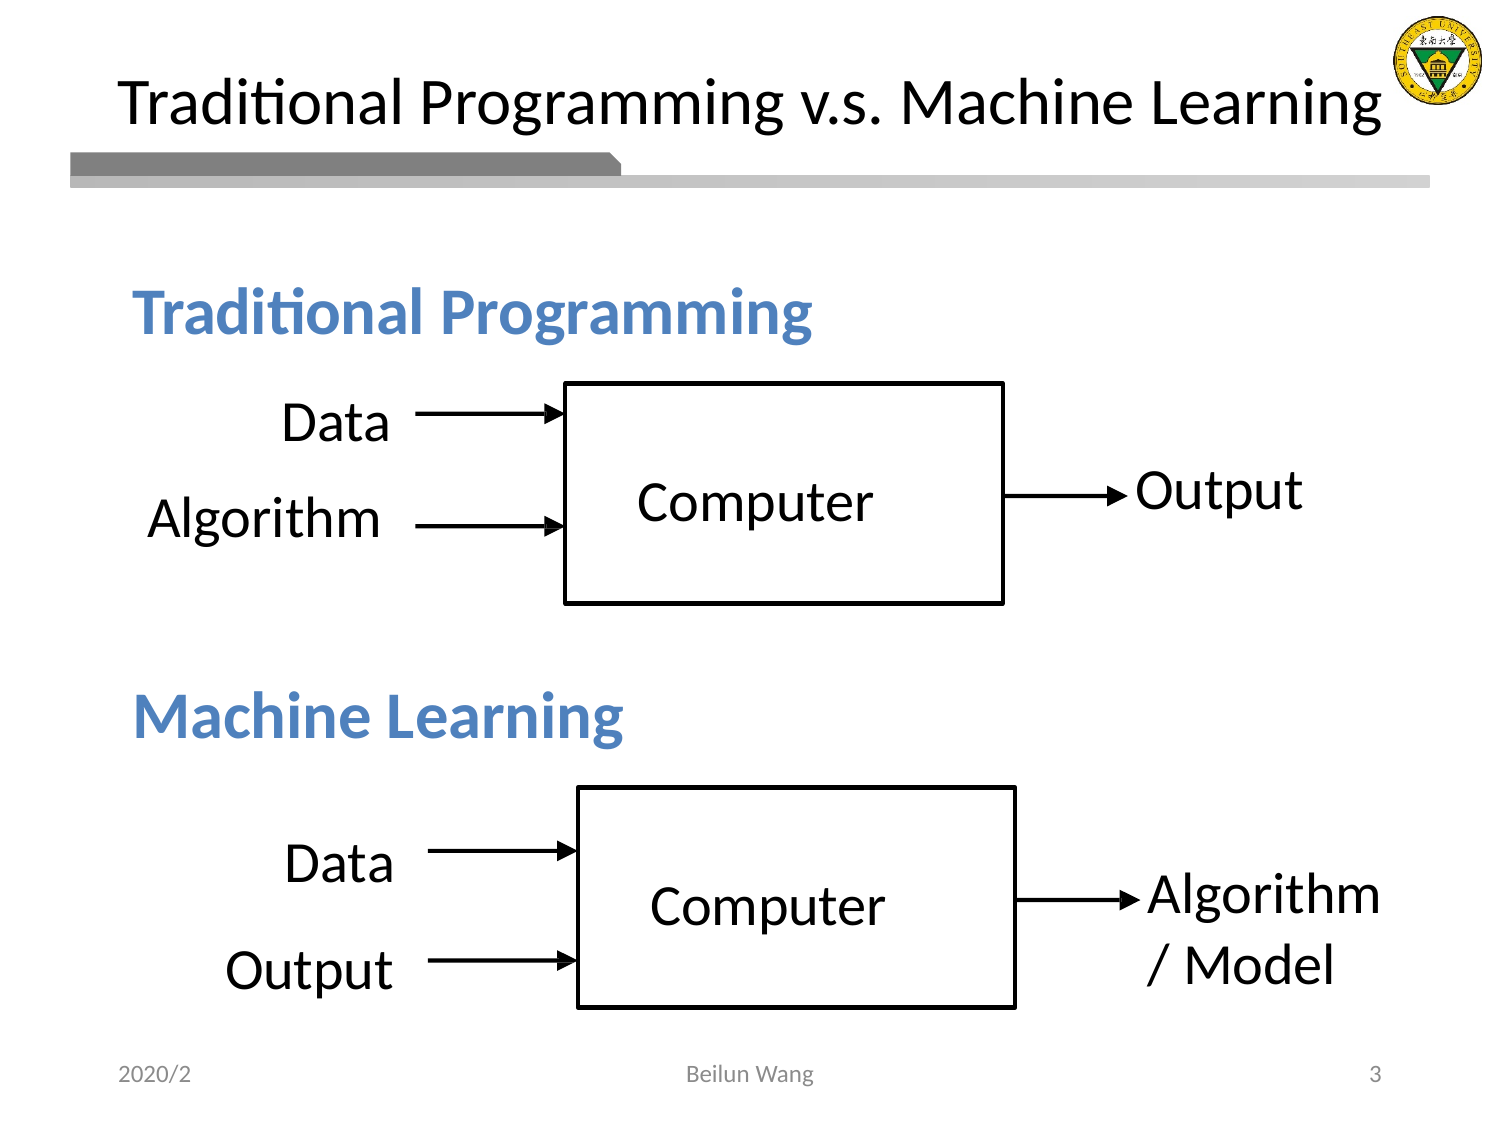

# Traditional Programming v.s. Machine Learning
Traditional Programming
Data Algorithm

Computer

Output

Machine Learning
Data  Output

Computer

Algorithm
/ Model

2020/2
Beilun Wang
3